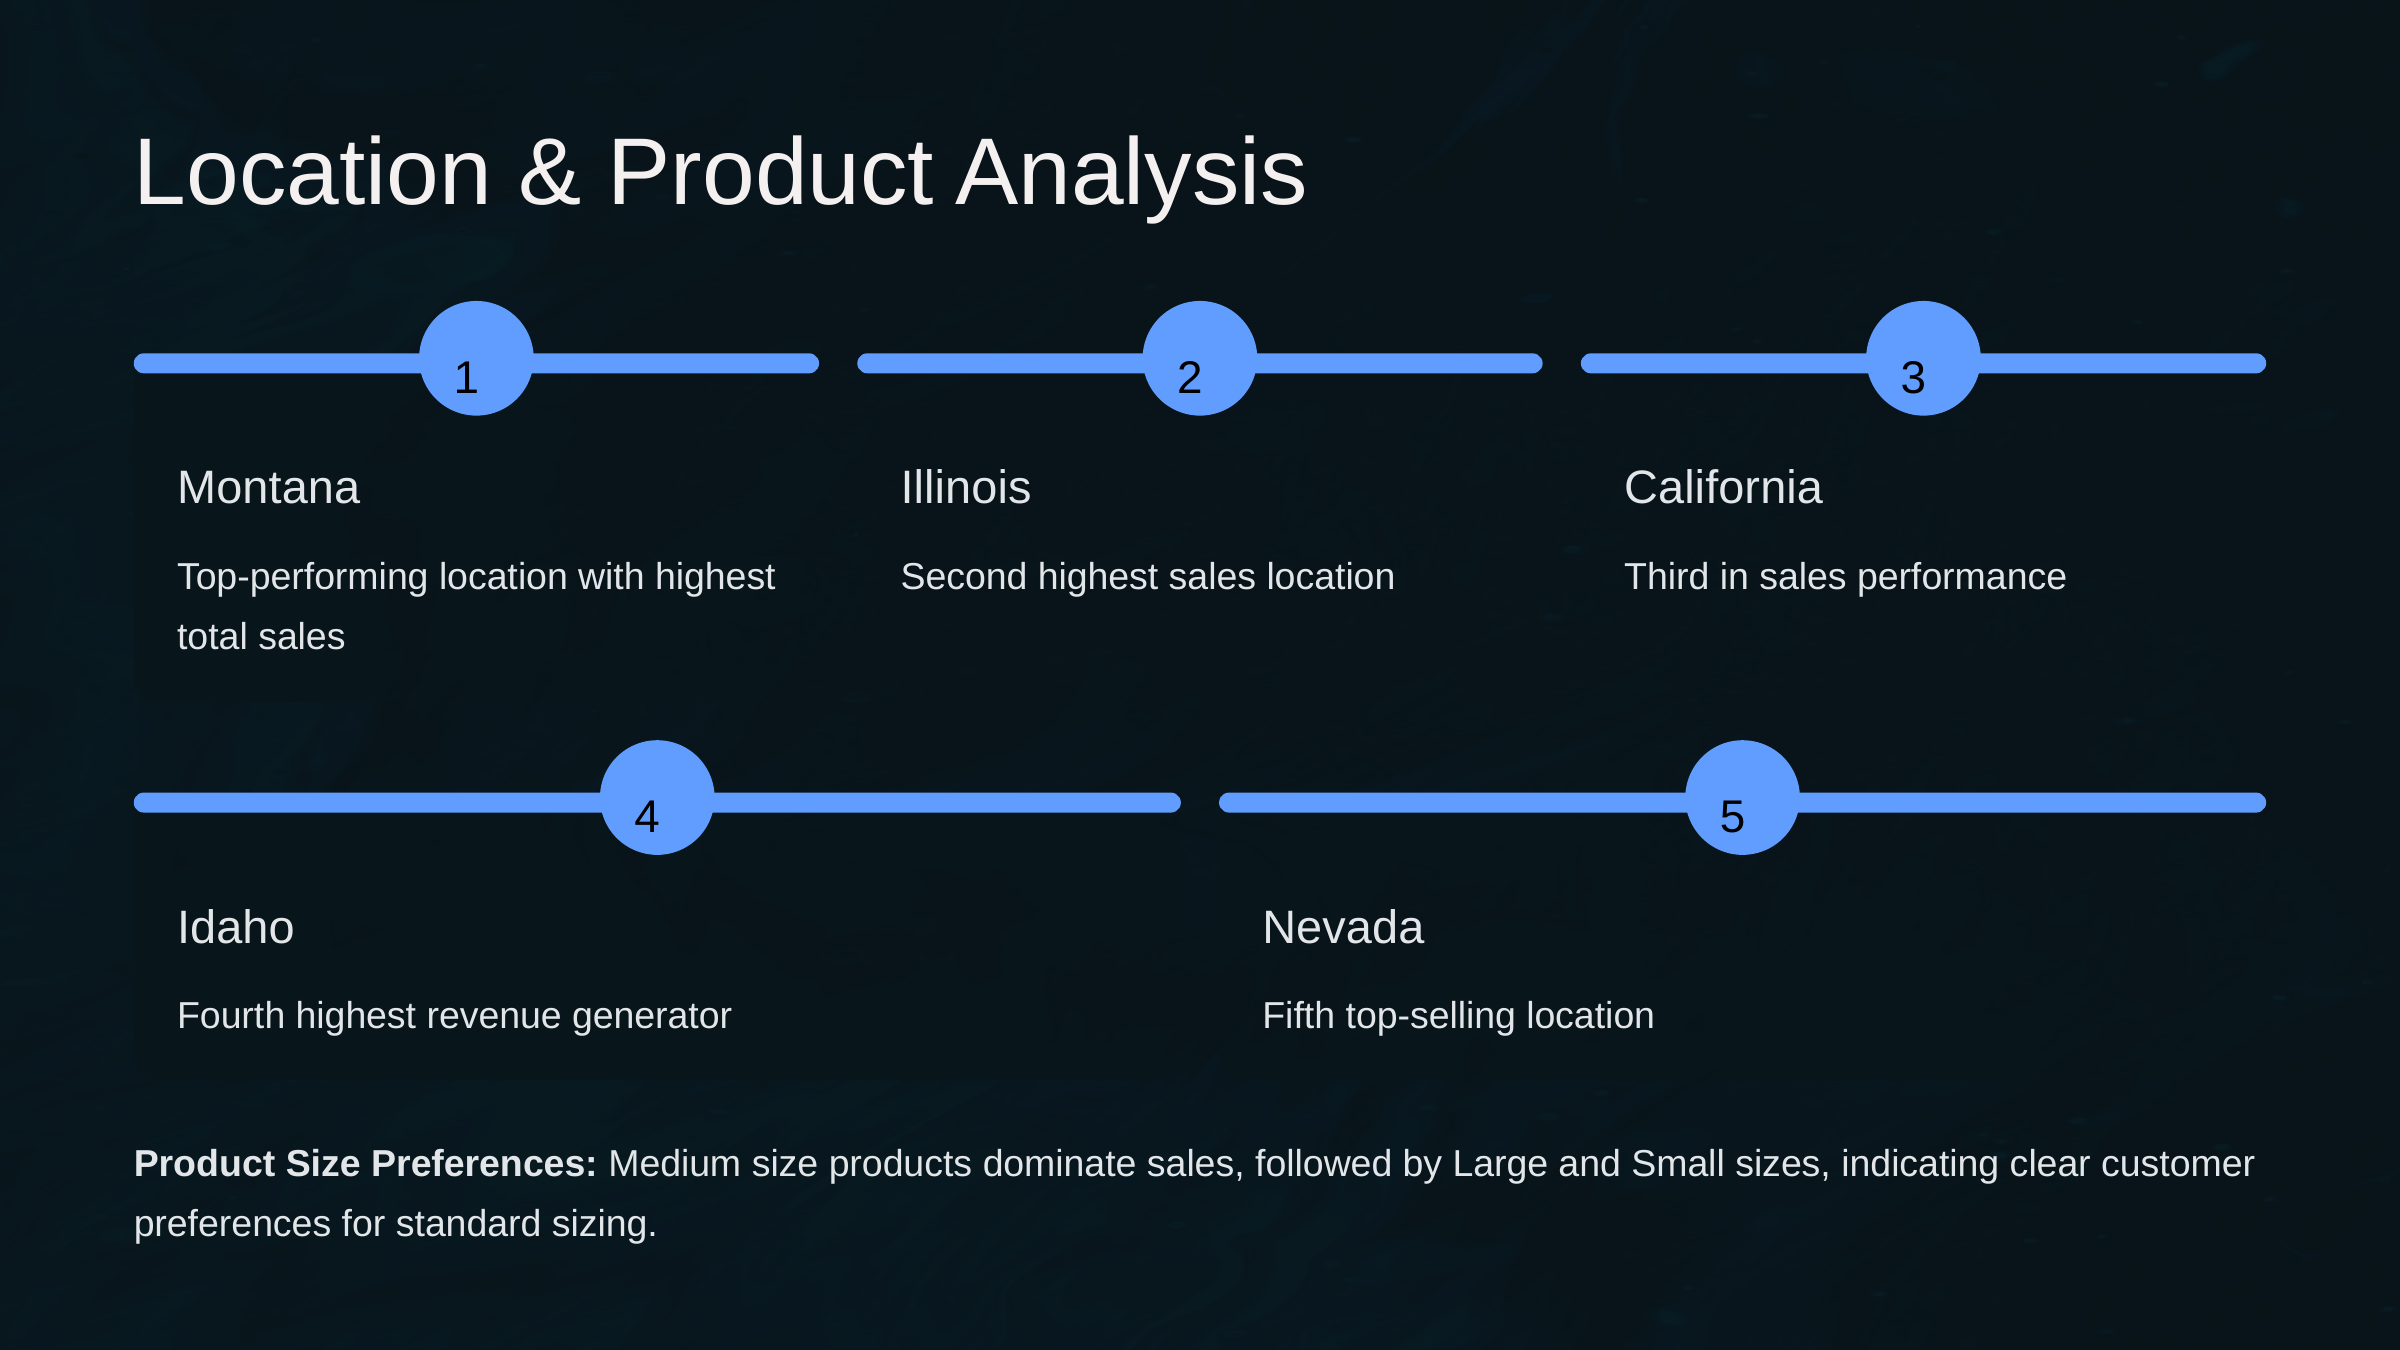

Location & Product Analysis

1
2
3

Montana
Illinois

California

Top-performing location with highest total sales
Second highest sales location
Third in sales performance

4
5

Idaho
Nevada
Fourth highest revenue generator
Fifth top-selling location
Product Size Preferences: Medium size products dominate sales, followed by Large and Small sizes, indicating clear customer preferences for standard sizing.